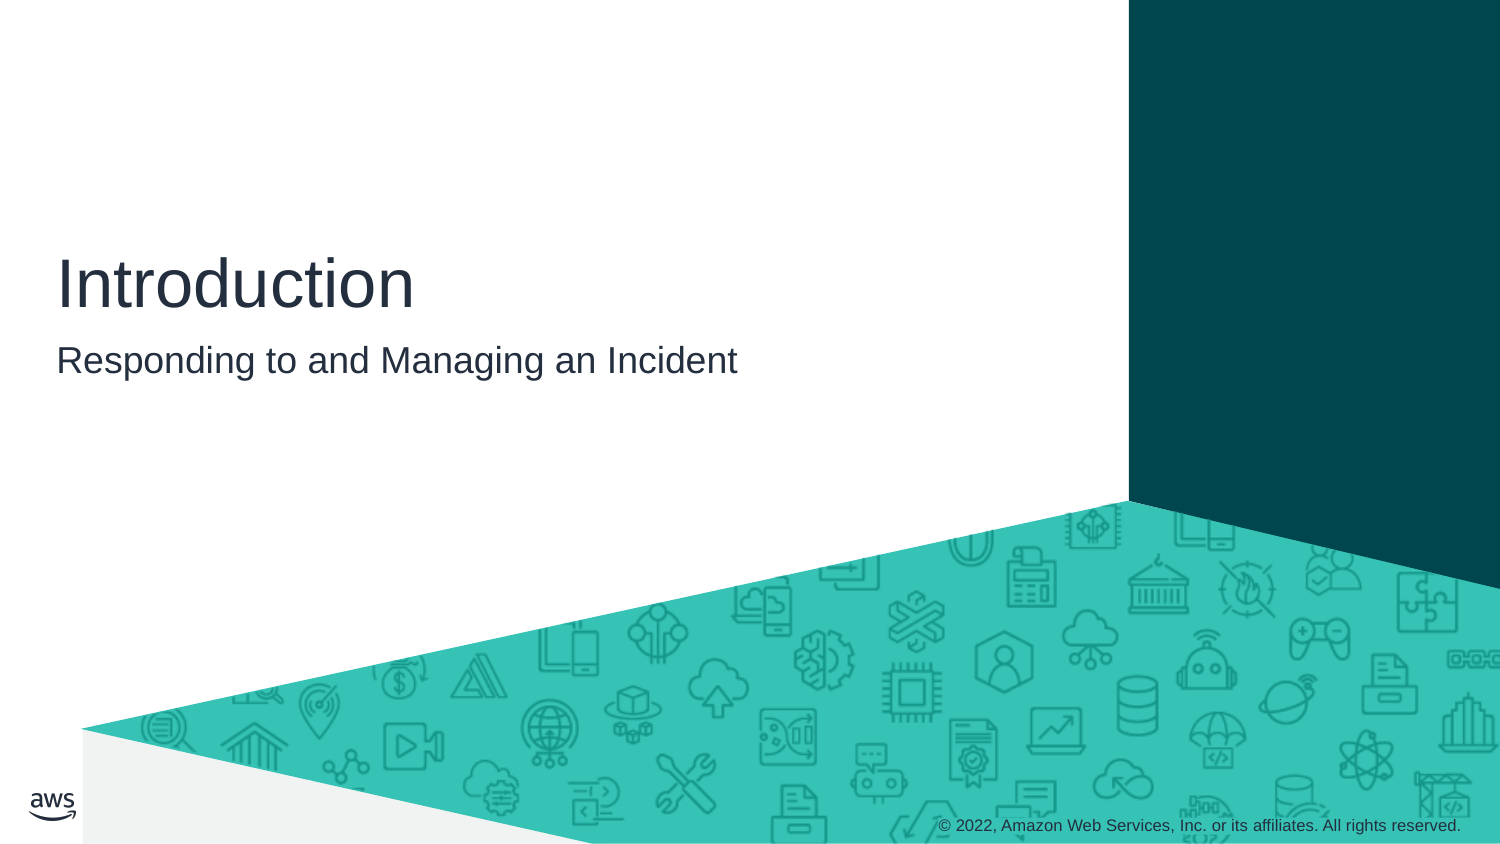

# Introduction
Responding to and Managing an Incident